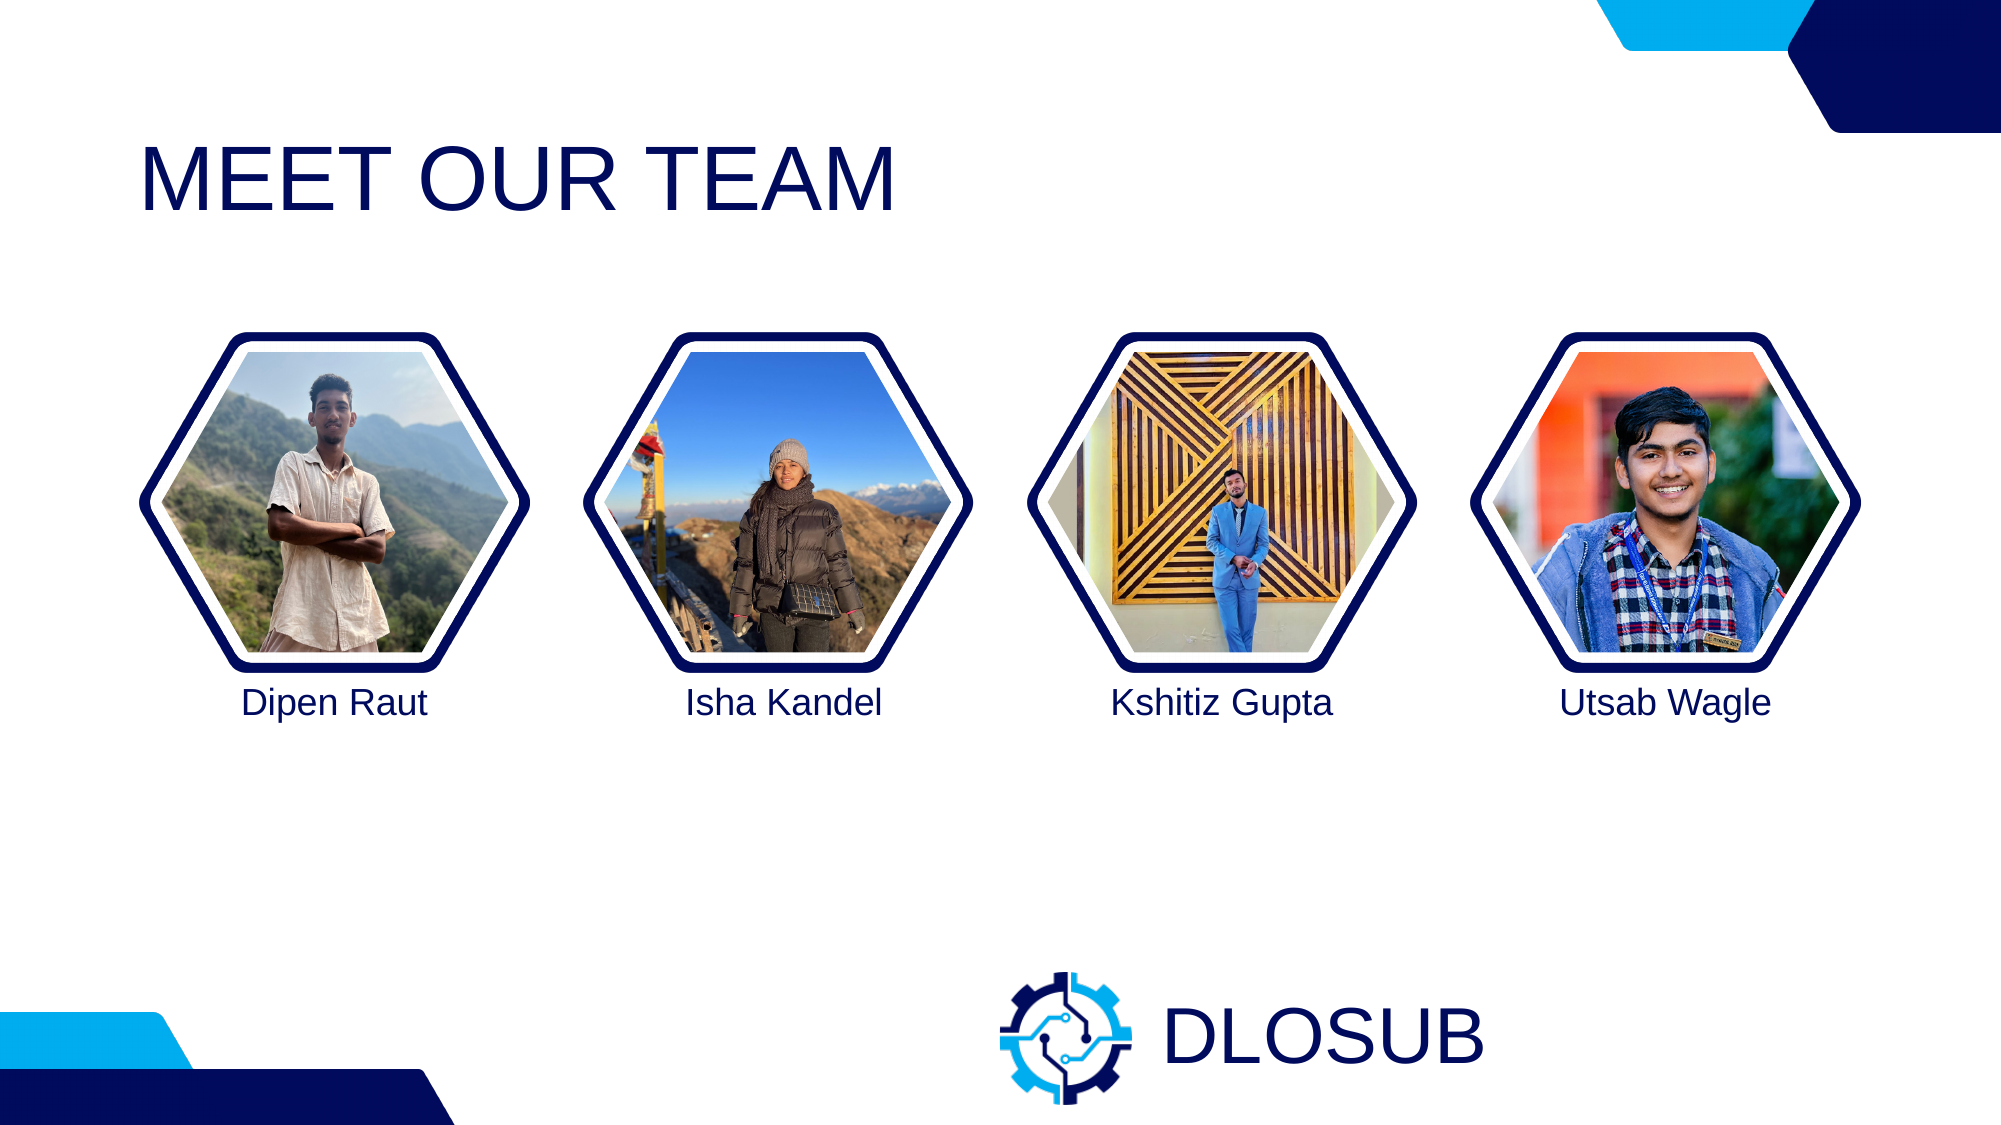

MEET OUR TEAM

Dipen Raut
Isha Kandel
Kshitiz Gupta
Utsab Wagle

DLOSUB